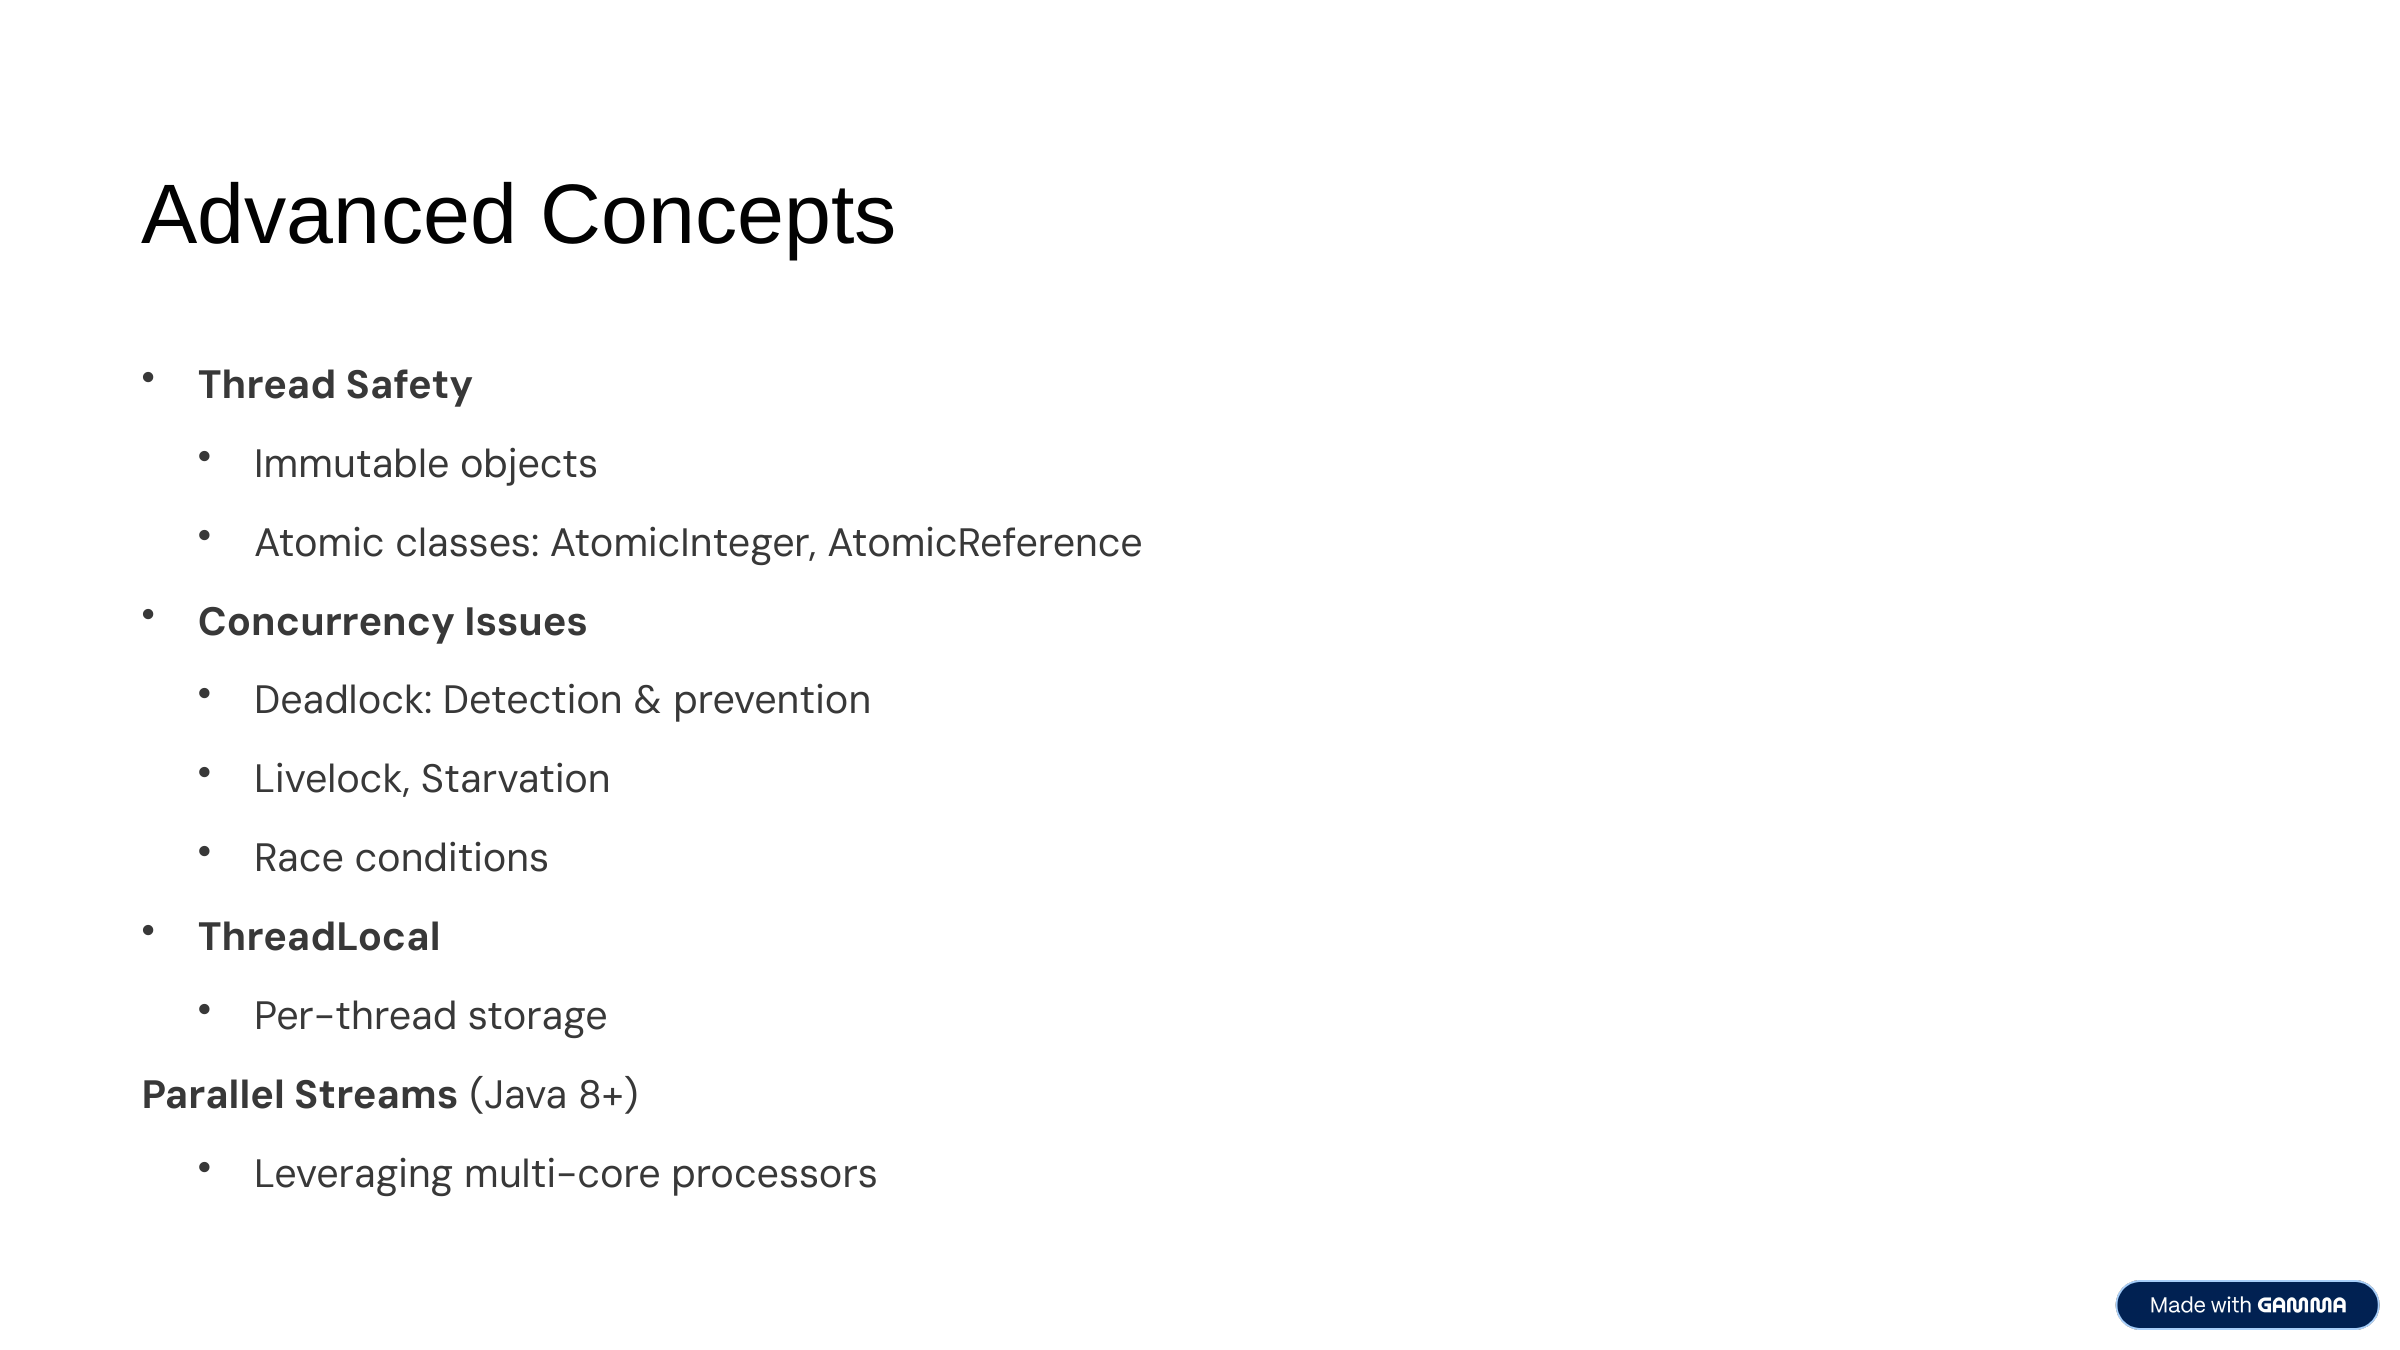

Advanced Concepts
Thread Safety
Immutable objects
Atomic classes: AtomicInteger, AtomicReference
Concurrency Issues
Deadlock: Detection & prevention
Livelock, Starvation
Race conditions
ThreadLocal
Per-thread storage
Parallel Streams (Java 8+)
Leveraging multi-core processors